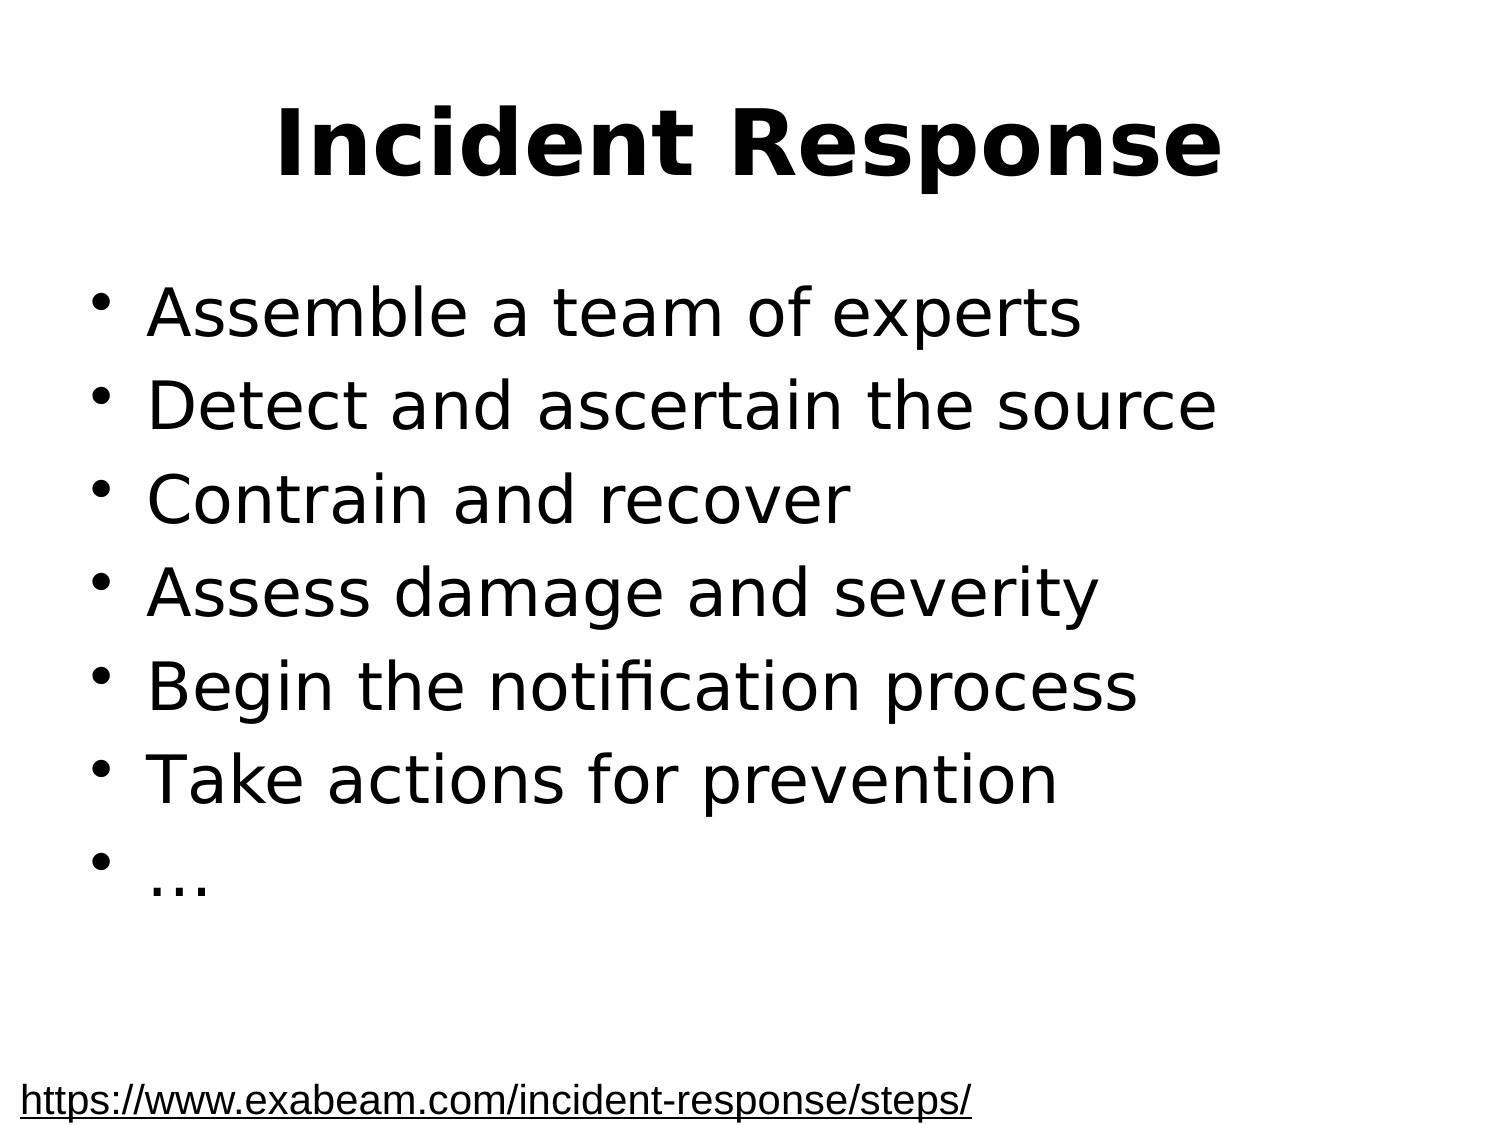

# Incident Response
Assemble a team of experts
Detect and ascertain the source
Contrain and recover
Assess damage and severity
Begin the notification process
Take actions for prevention
…

https://www.exabeam.com/incident-response/steps/